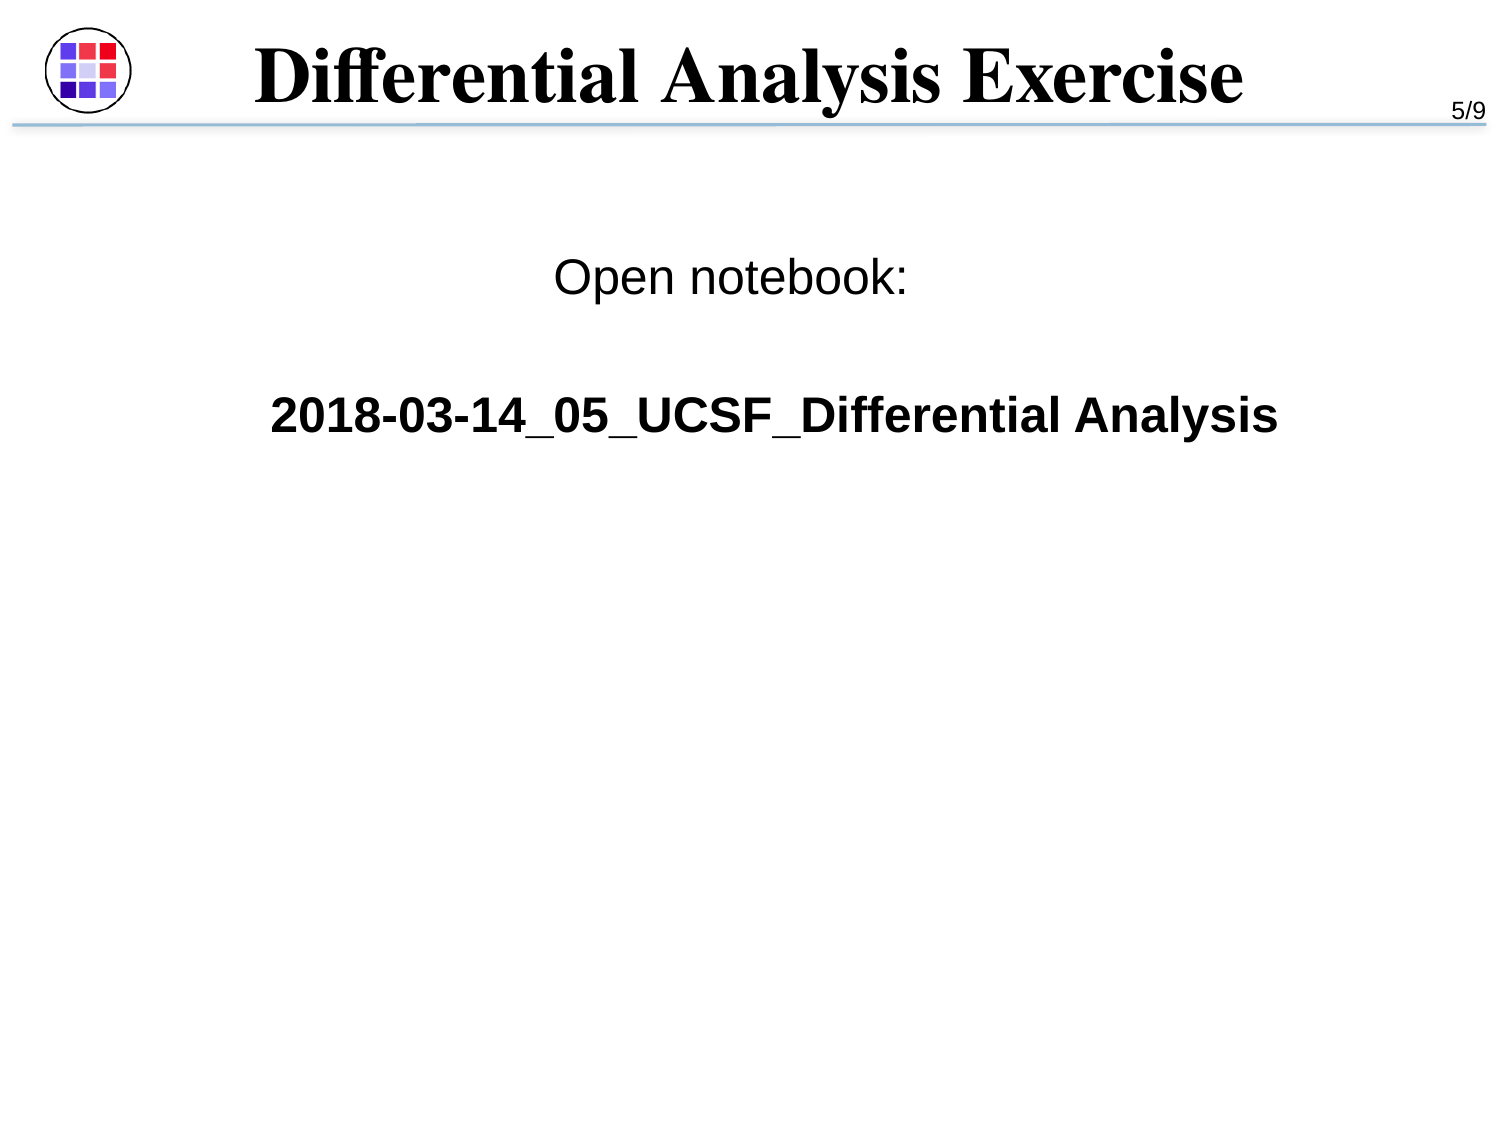

# Differential Analysis Exercise
5/9
Open notebook:
2018-03-14_05_UCSF_Differential Analysis